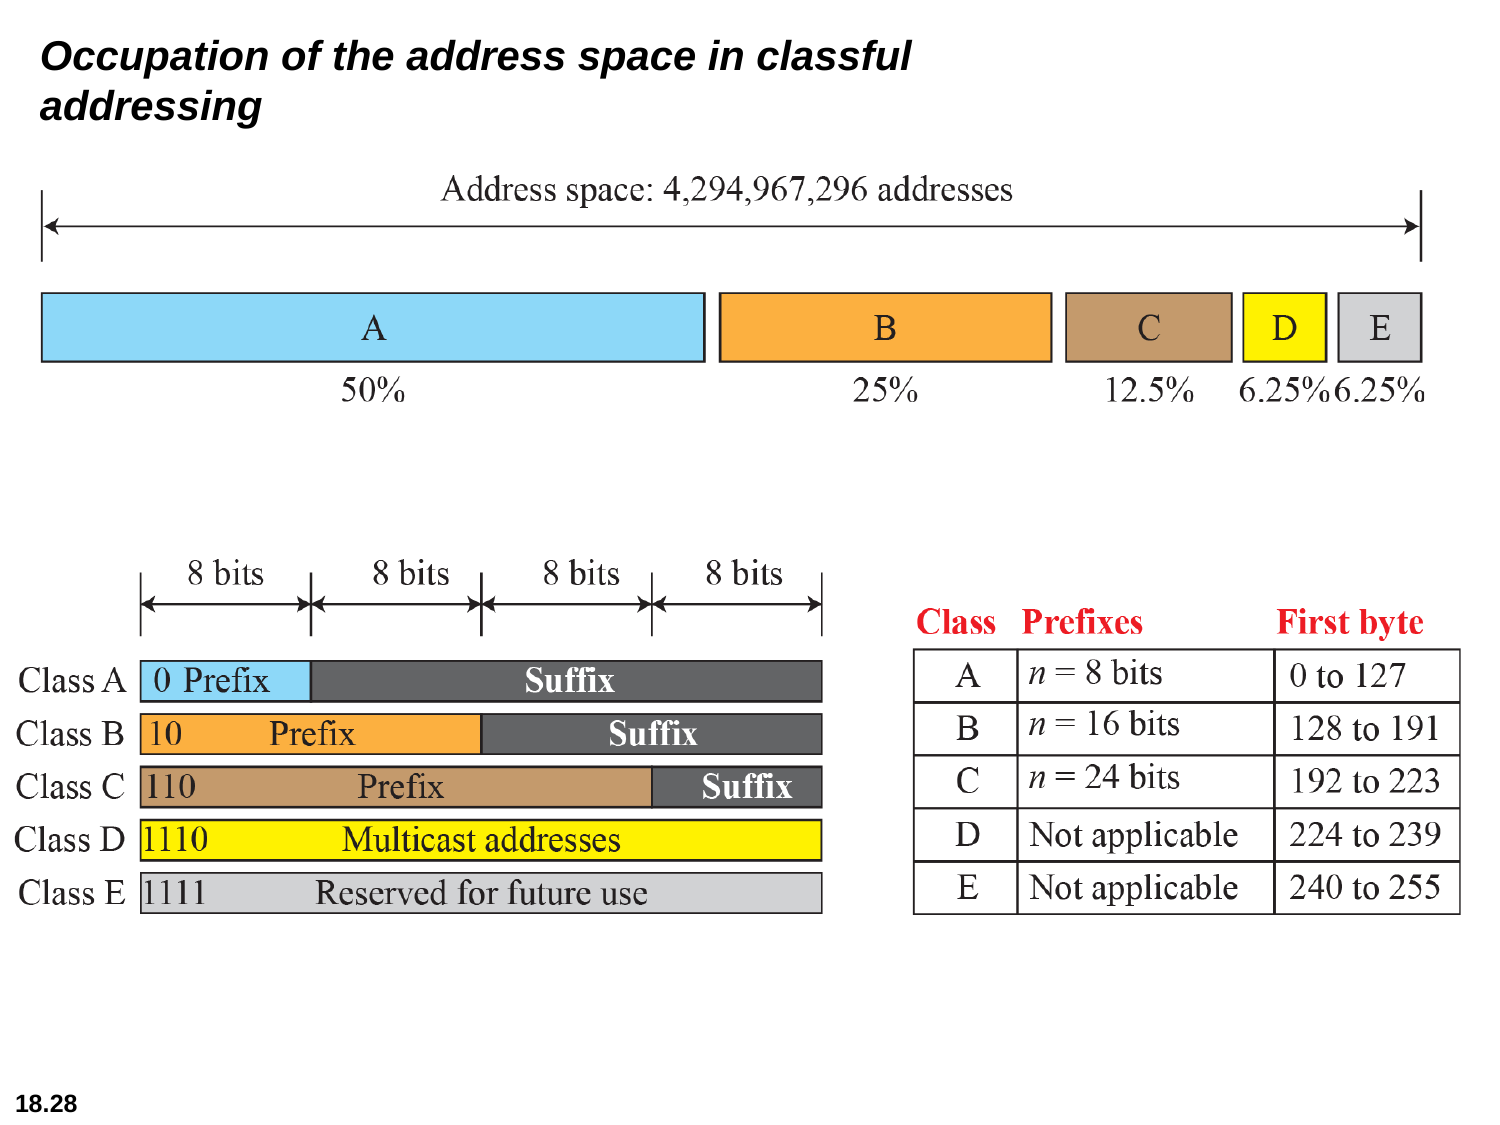

# Occupation of the address space in classful addressing

18.28